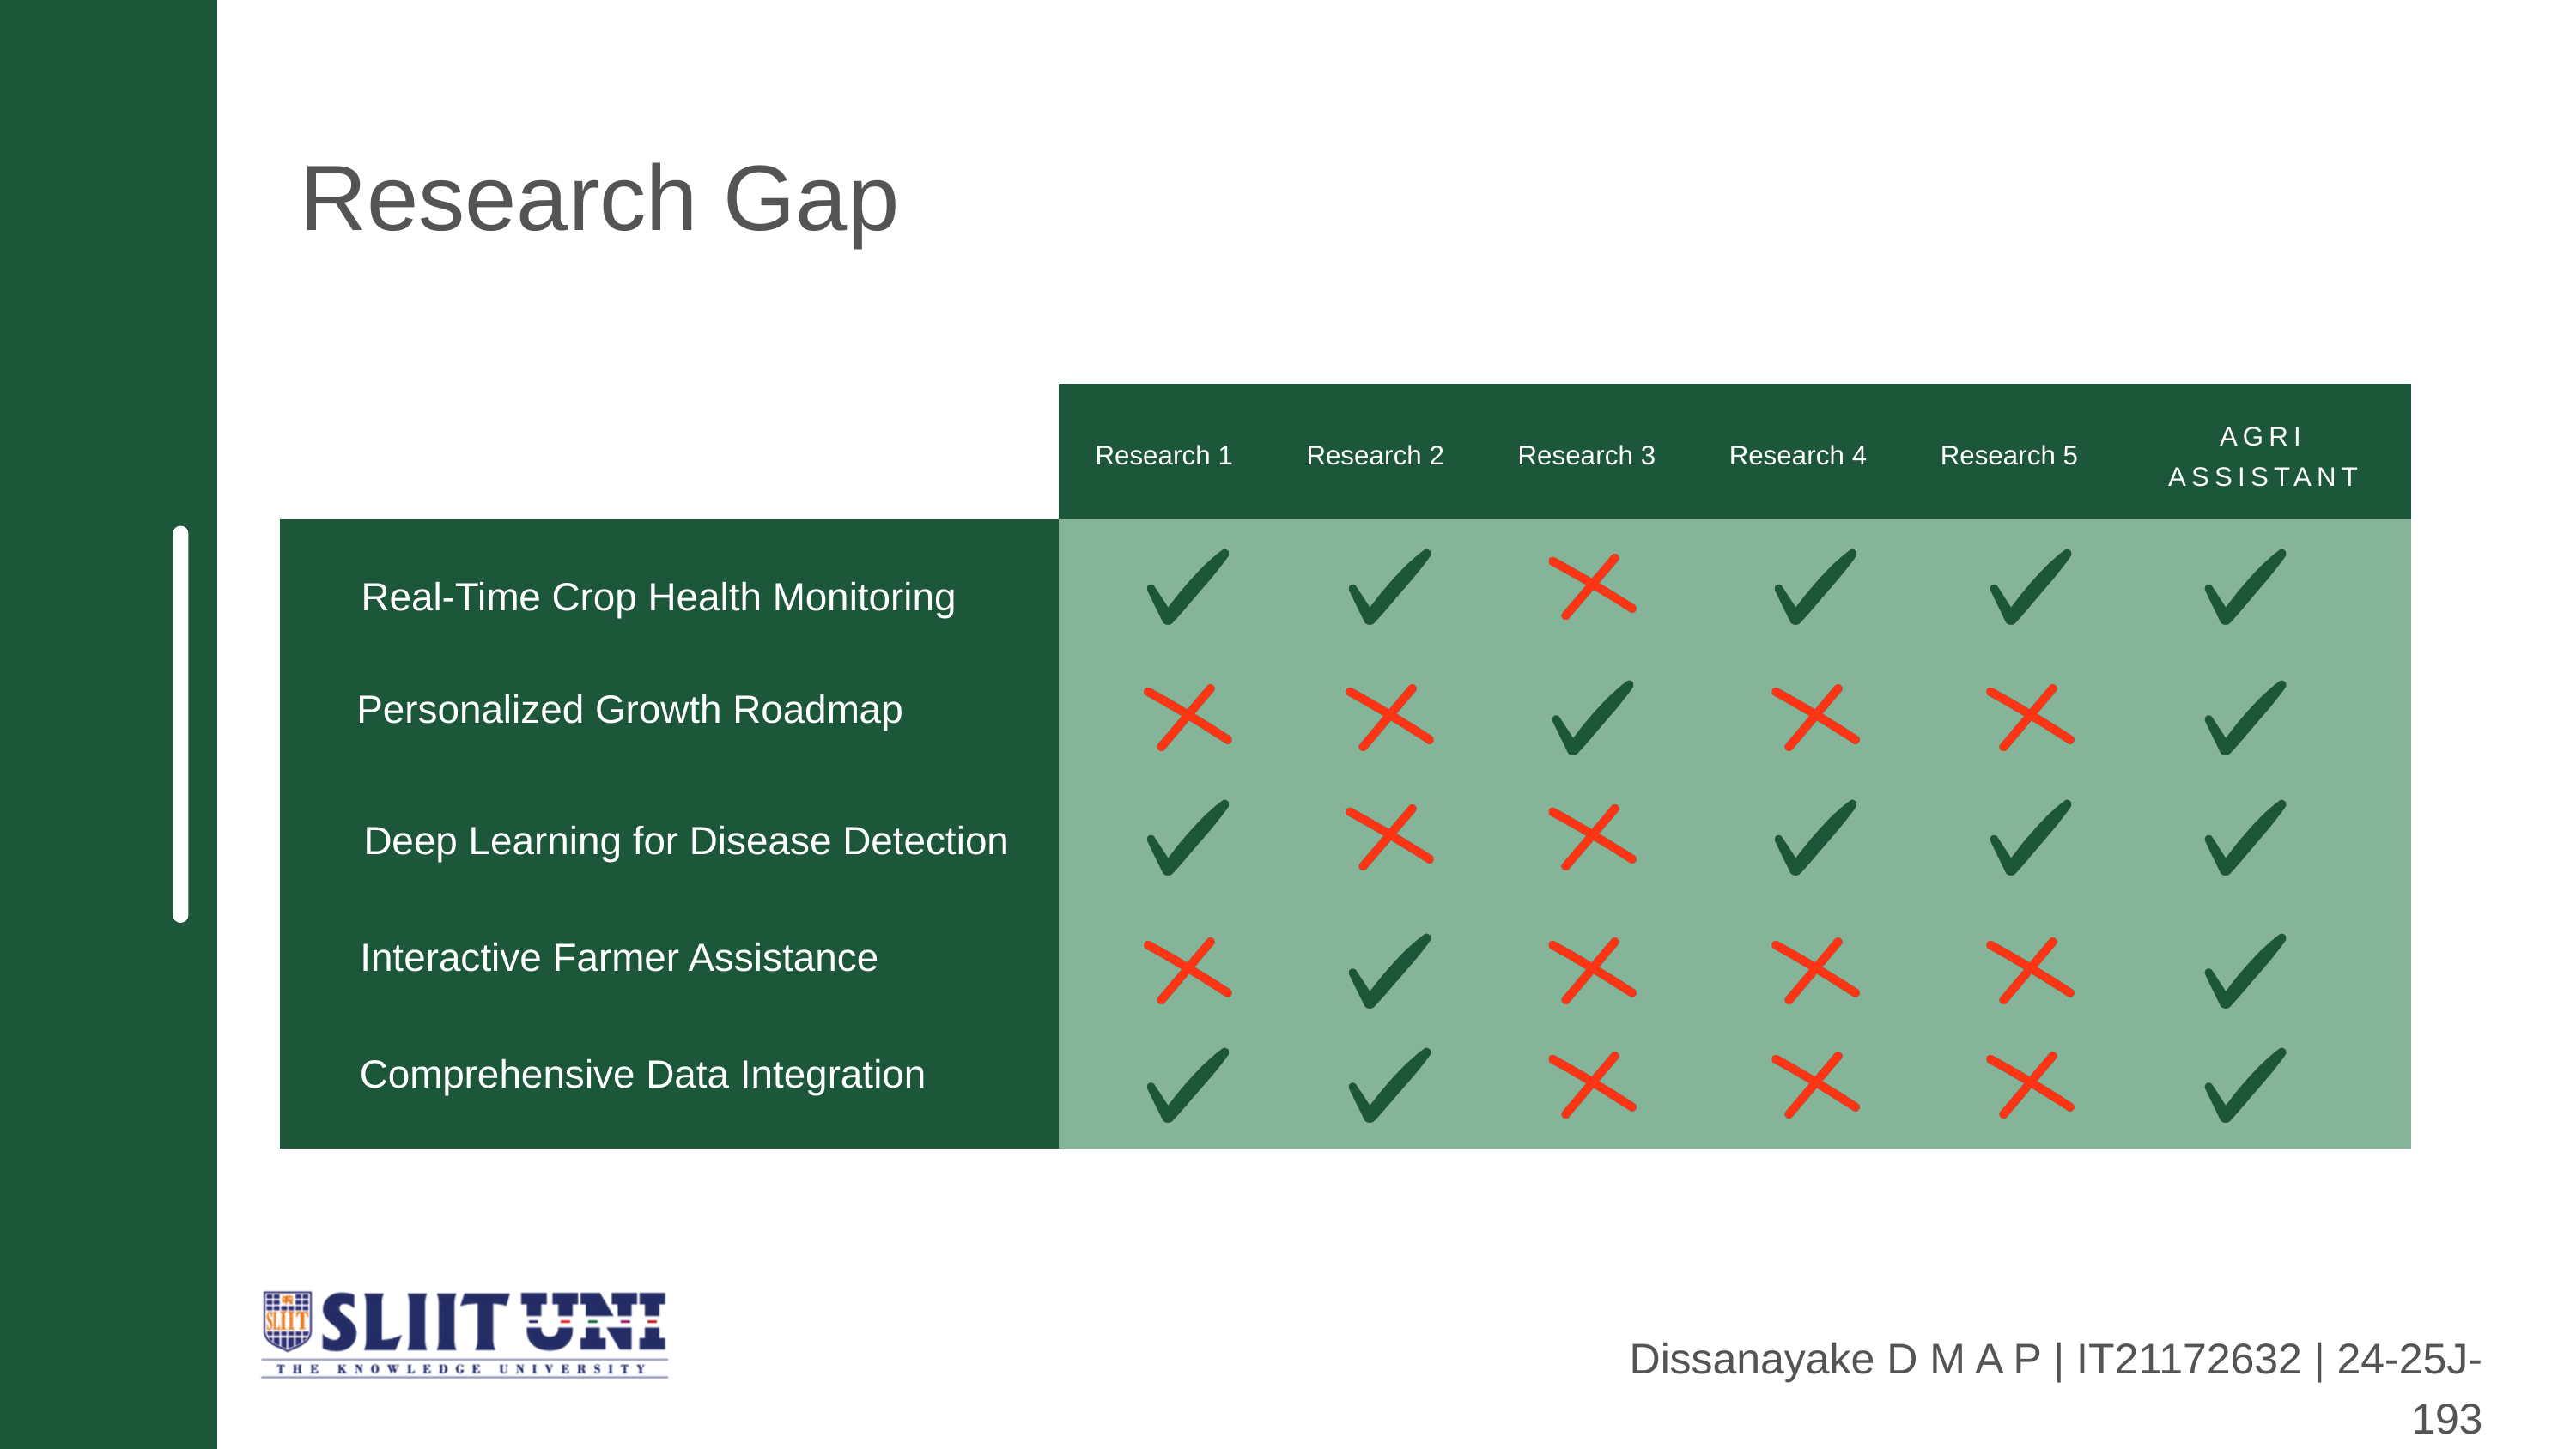

Research Gap
|  | Research 1 | Research 2 | Research 3 | Research 4 | Research 5 | AGRI ASSISTANT |
| --- | --- | --- | --- | --- | --- | --- |
|  |  |  |  |  |  |  |
|  |  |  |  |  |  |  |
|  |  |  |  |  |  |  |
|  |  |  |  |  |  |  |
|  |  |  |  |  |  |  |

Real-Time Crop Health Monitoring
Personalized Growth Roadmap

Deep Learning for Disease Detection
Interactive Farmer Assistance

Comprehensive Data Integration

Dissanayake D M A P | IT21172632 | 24-25J-193